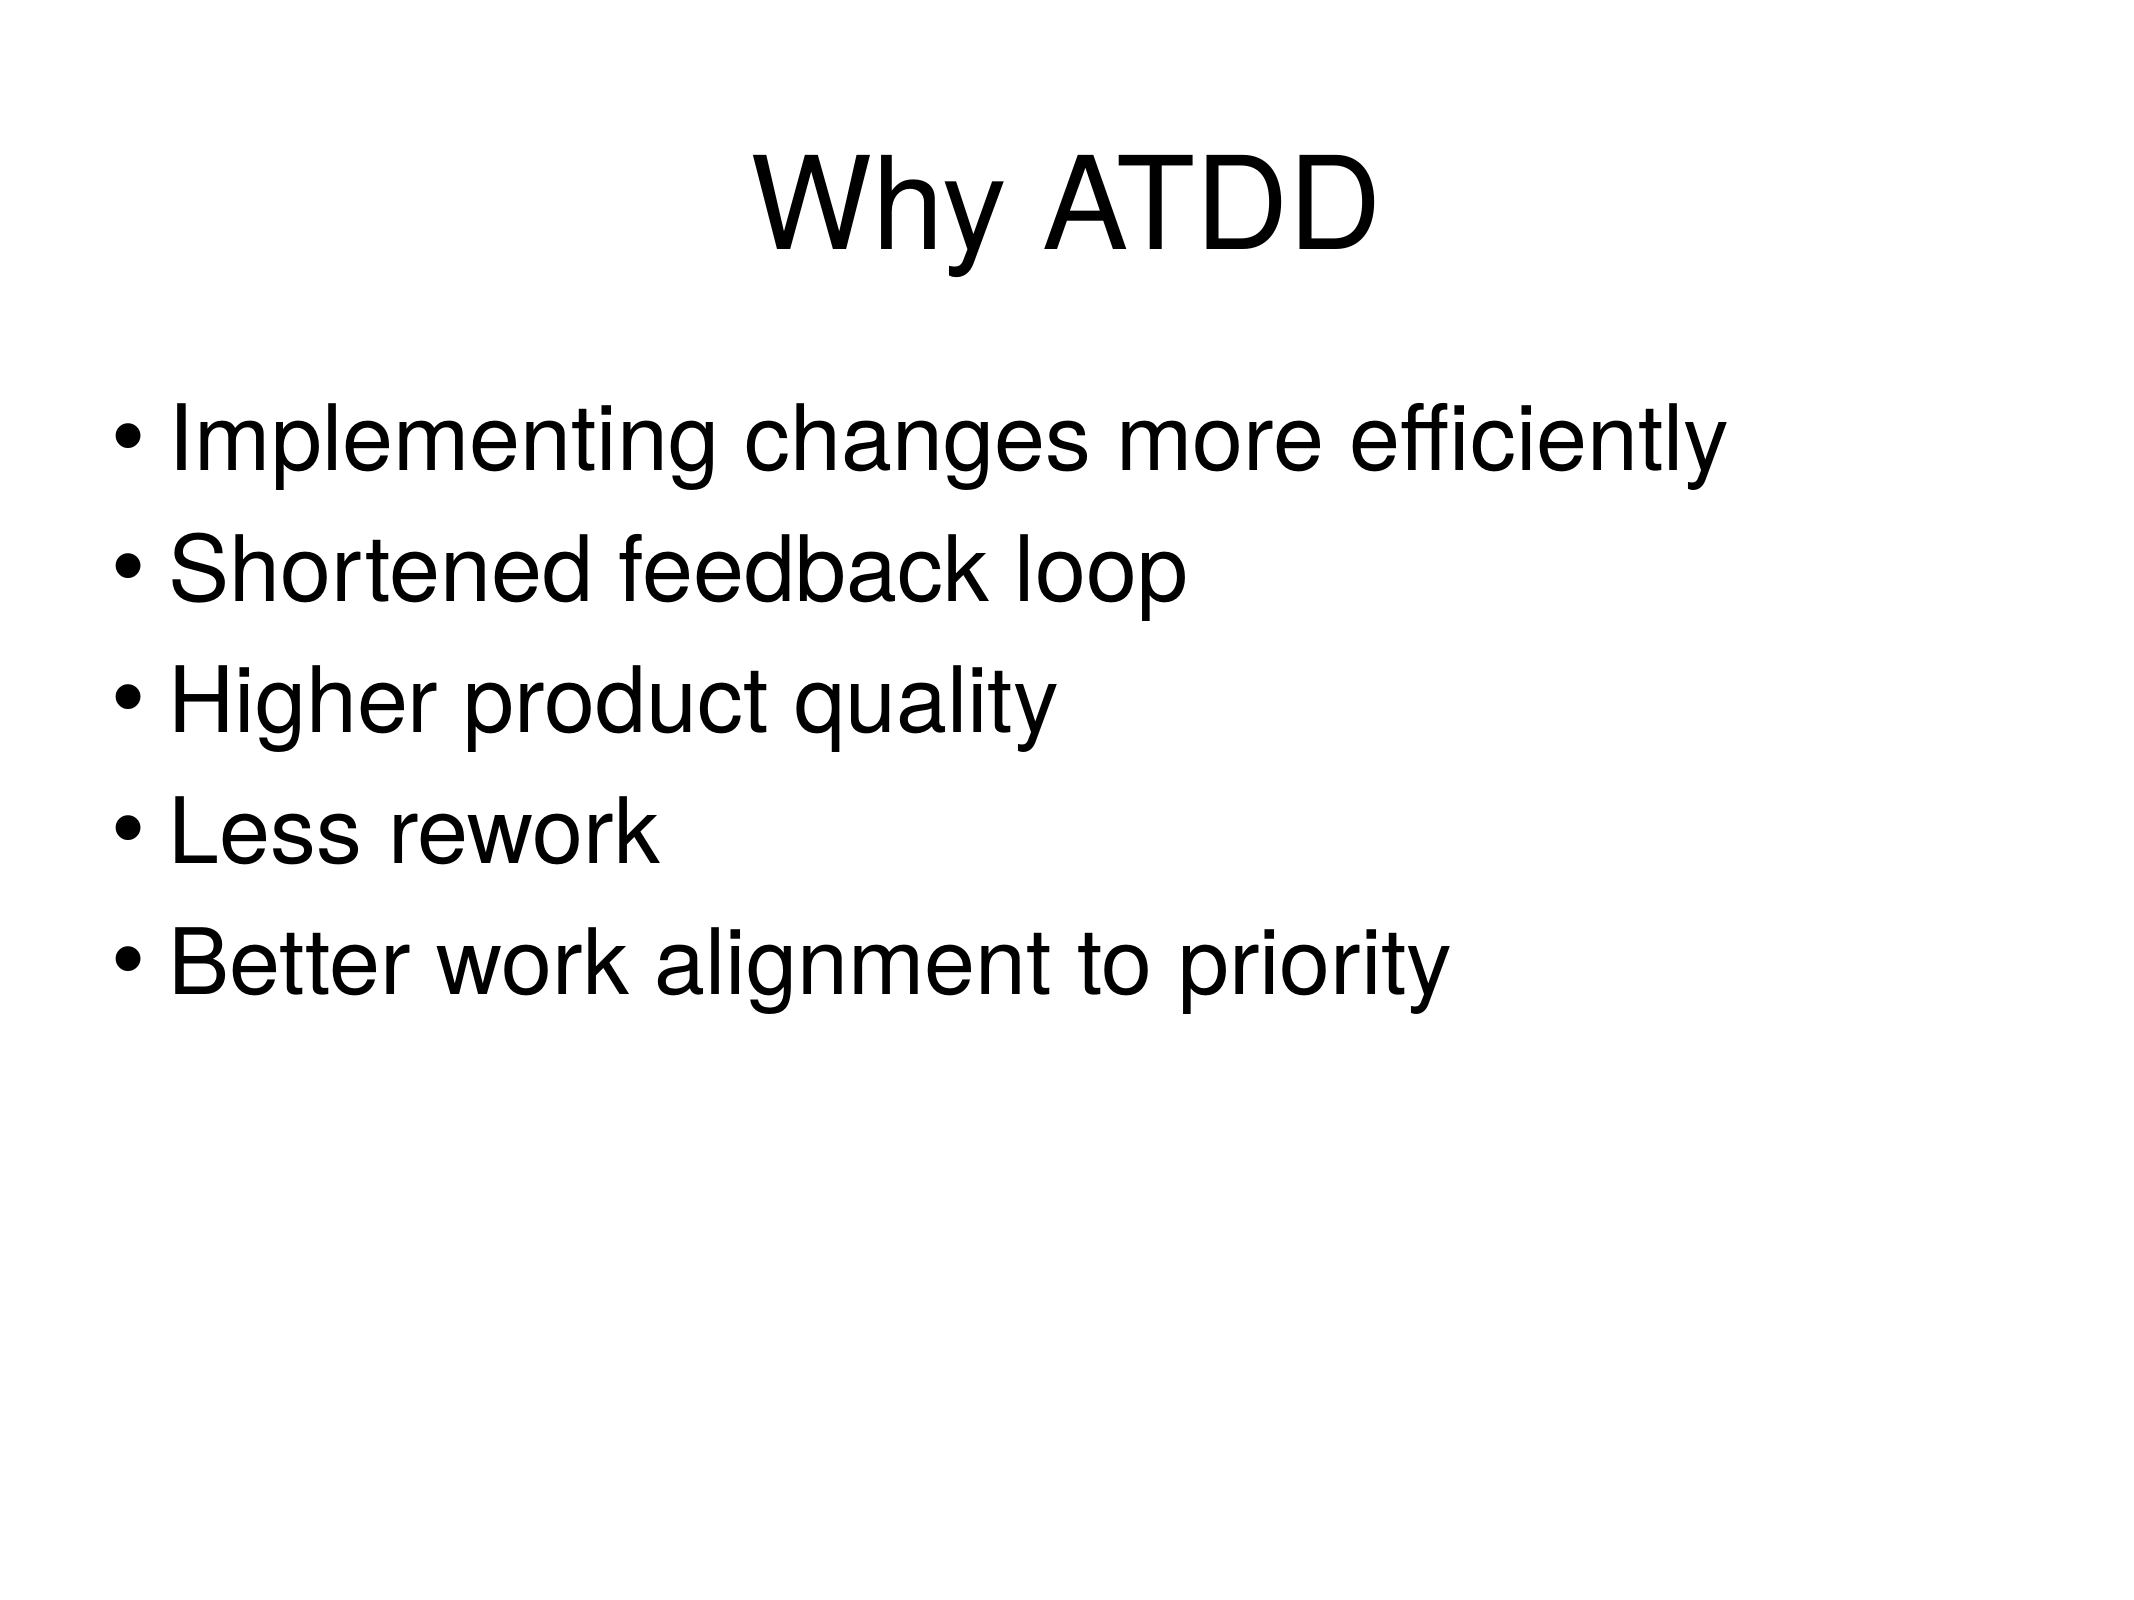

# Why ATDD
Implementing changes more efficiently
Shortened feedback loop
Higher product quality
Less rework
Better work alignment to priority

23